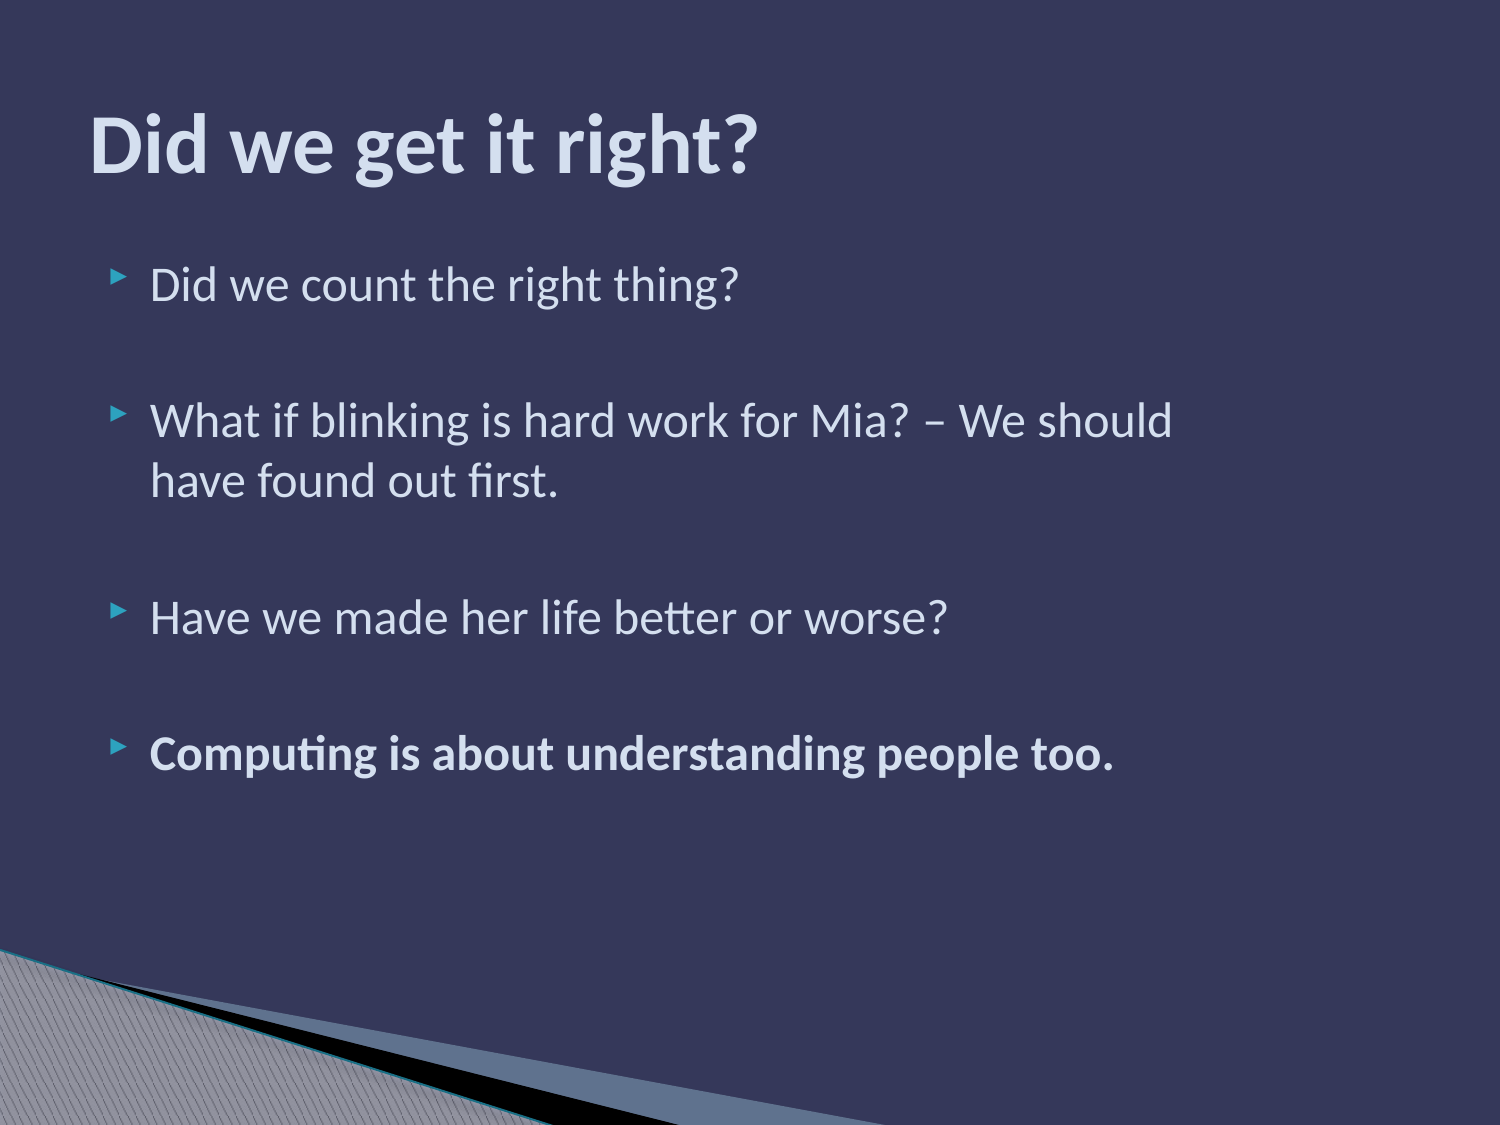

# Did we get it right?
Did we count the right thing?

What if blinking is hard work for Mia? – We should have found out first.

Have we made her life better or worse?

Computing is about understanding people too.